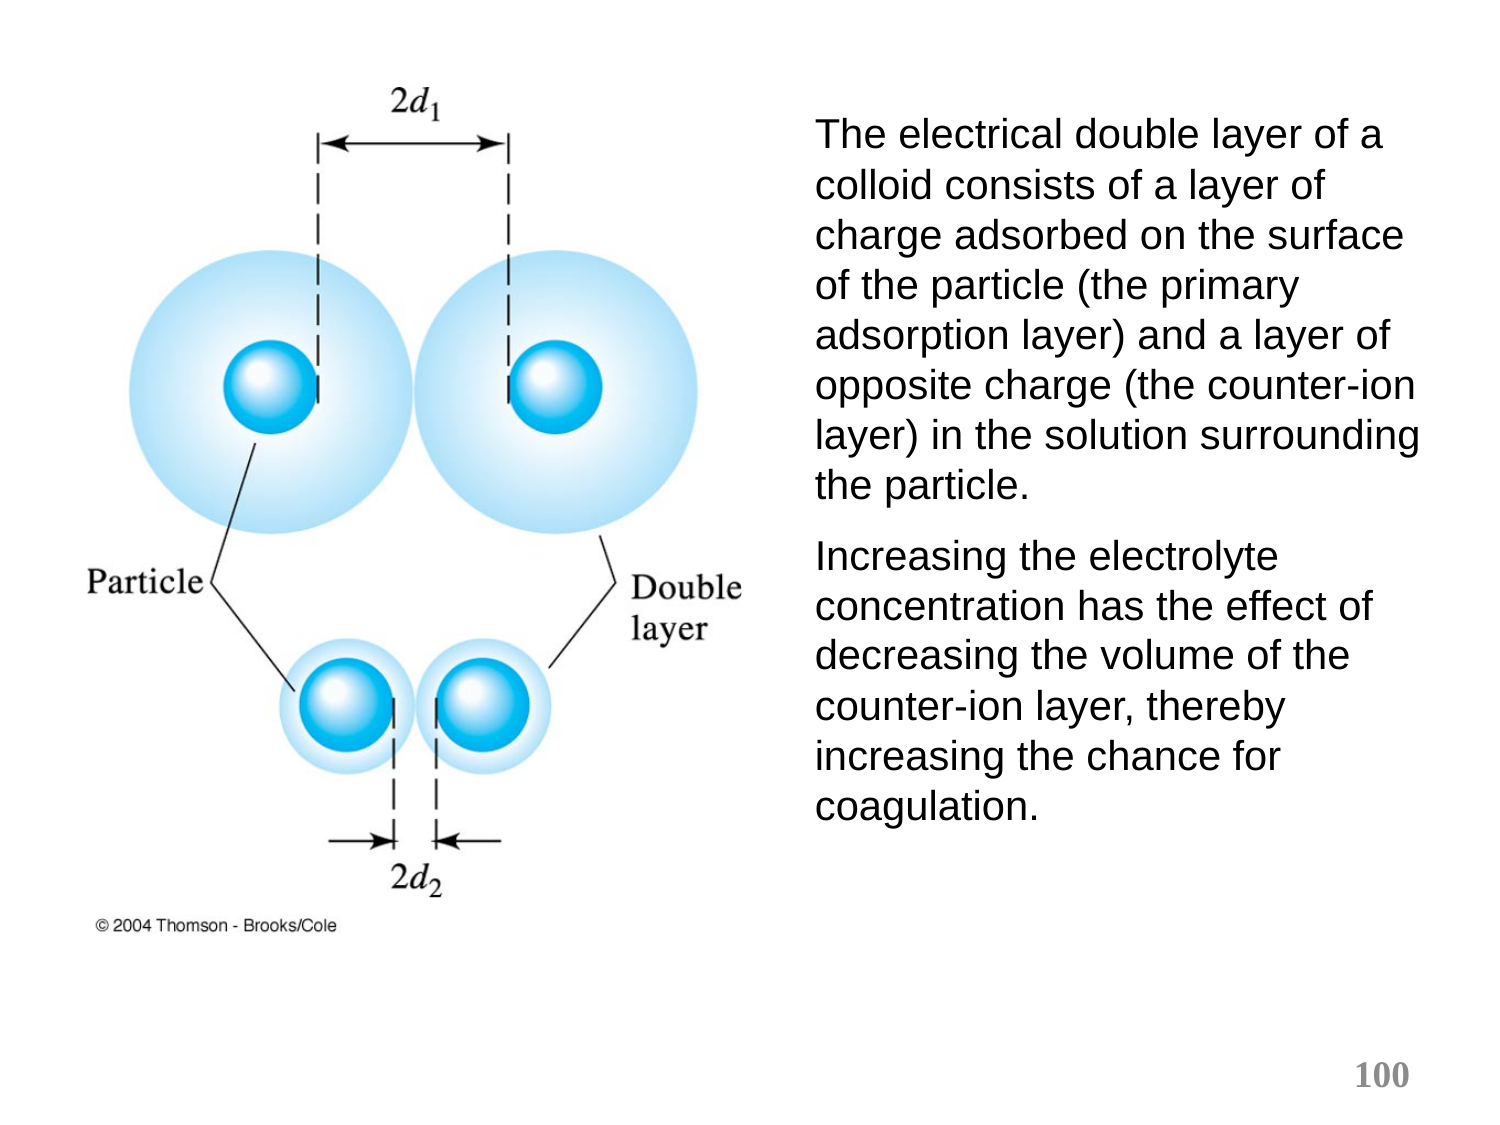

#

The electrical double layer of a colloid consists of a layer of charge adsorbed on the surface of the particle (the primary adsorption layer) and a layer of opposite charge (the counter-ion layer) in the solution surrounding the particle.
Increasing the electrolyte concentration has the effect of decreasing the volume of the counter-ion layer, thereby increasing the chance for coagulation.
100